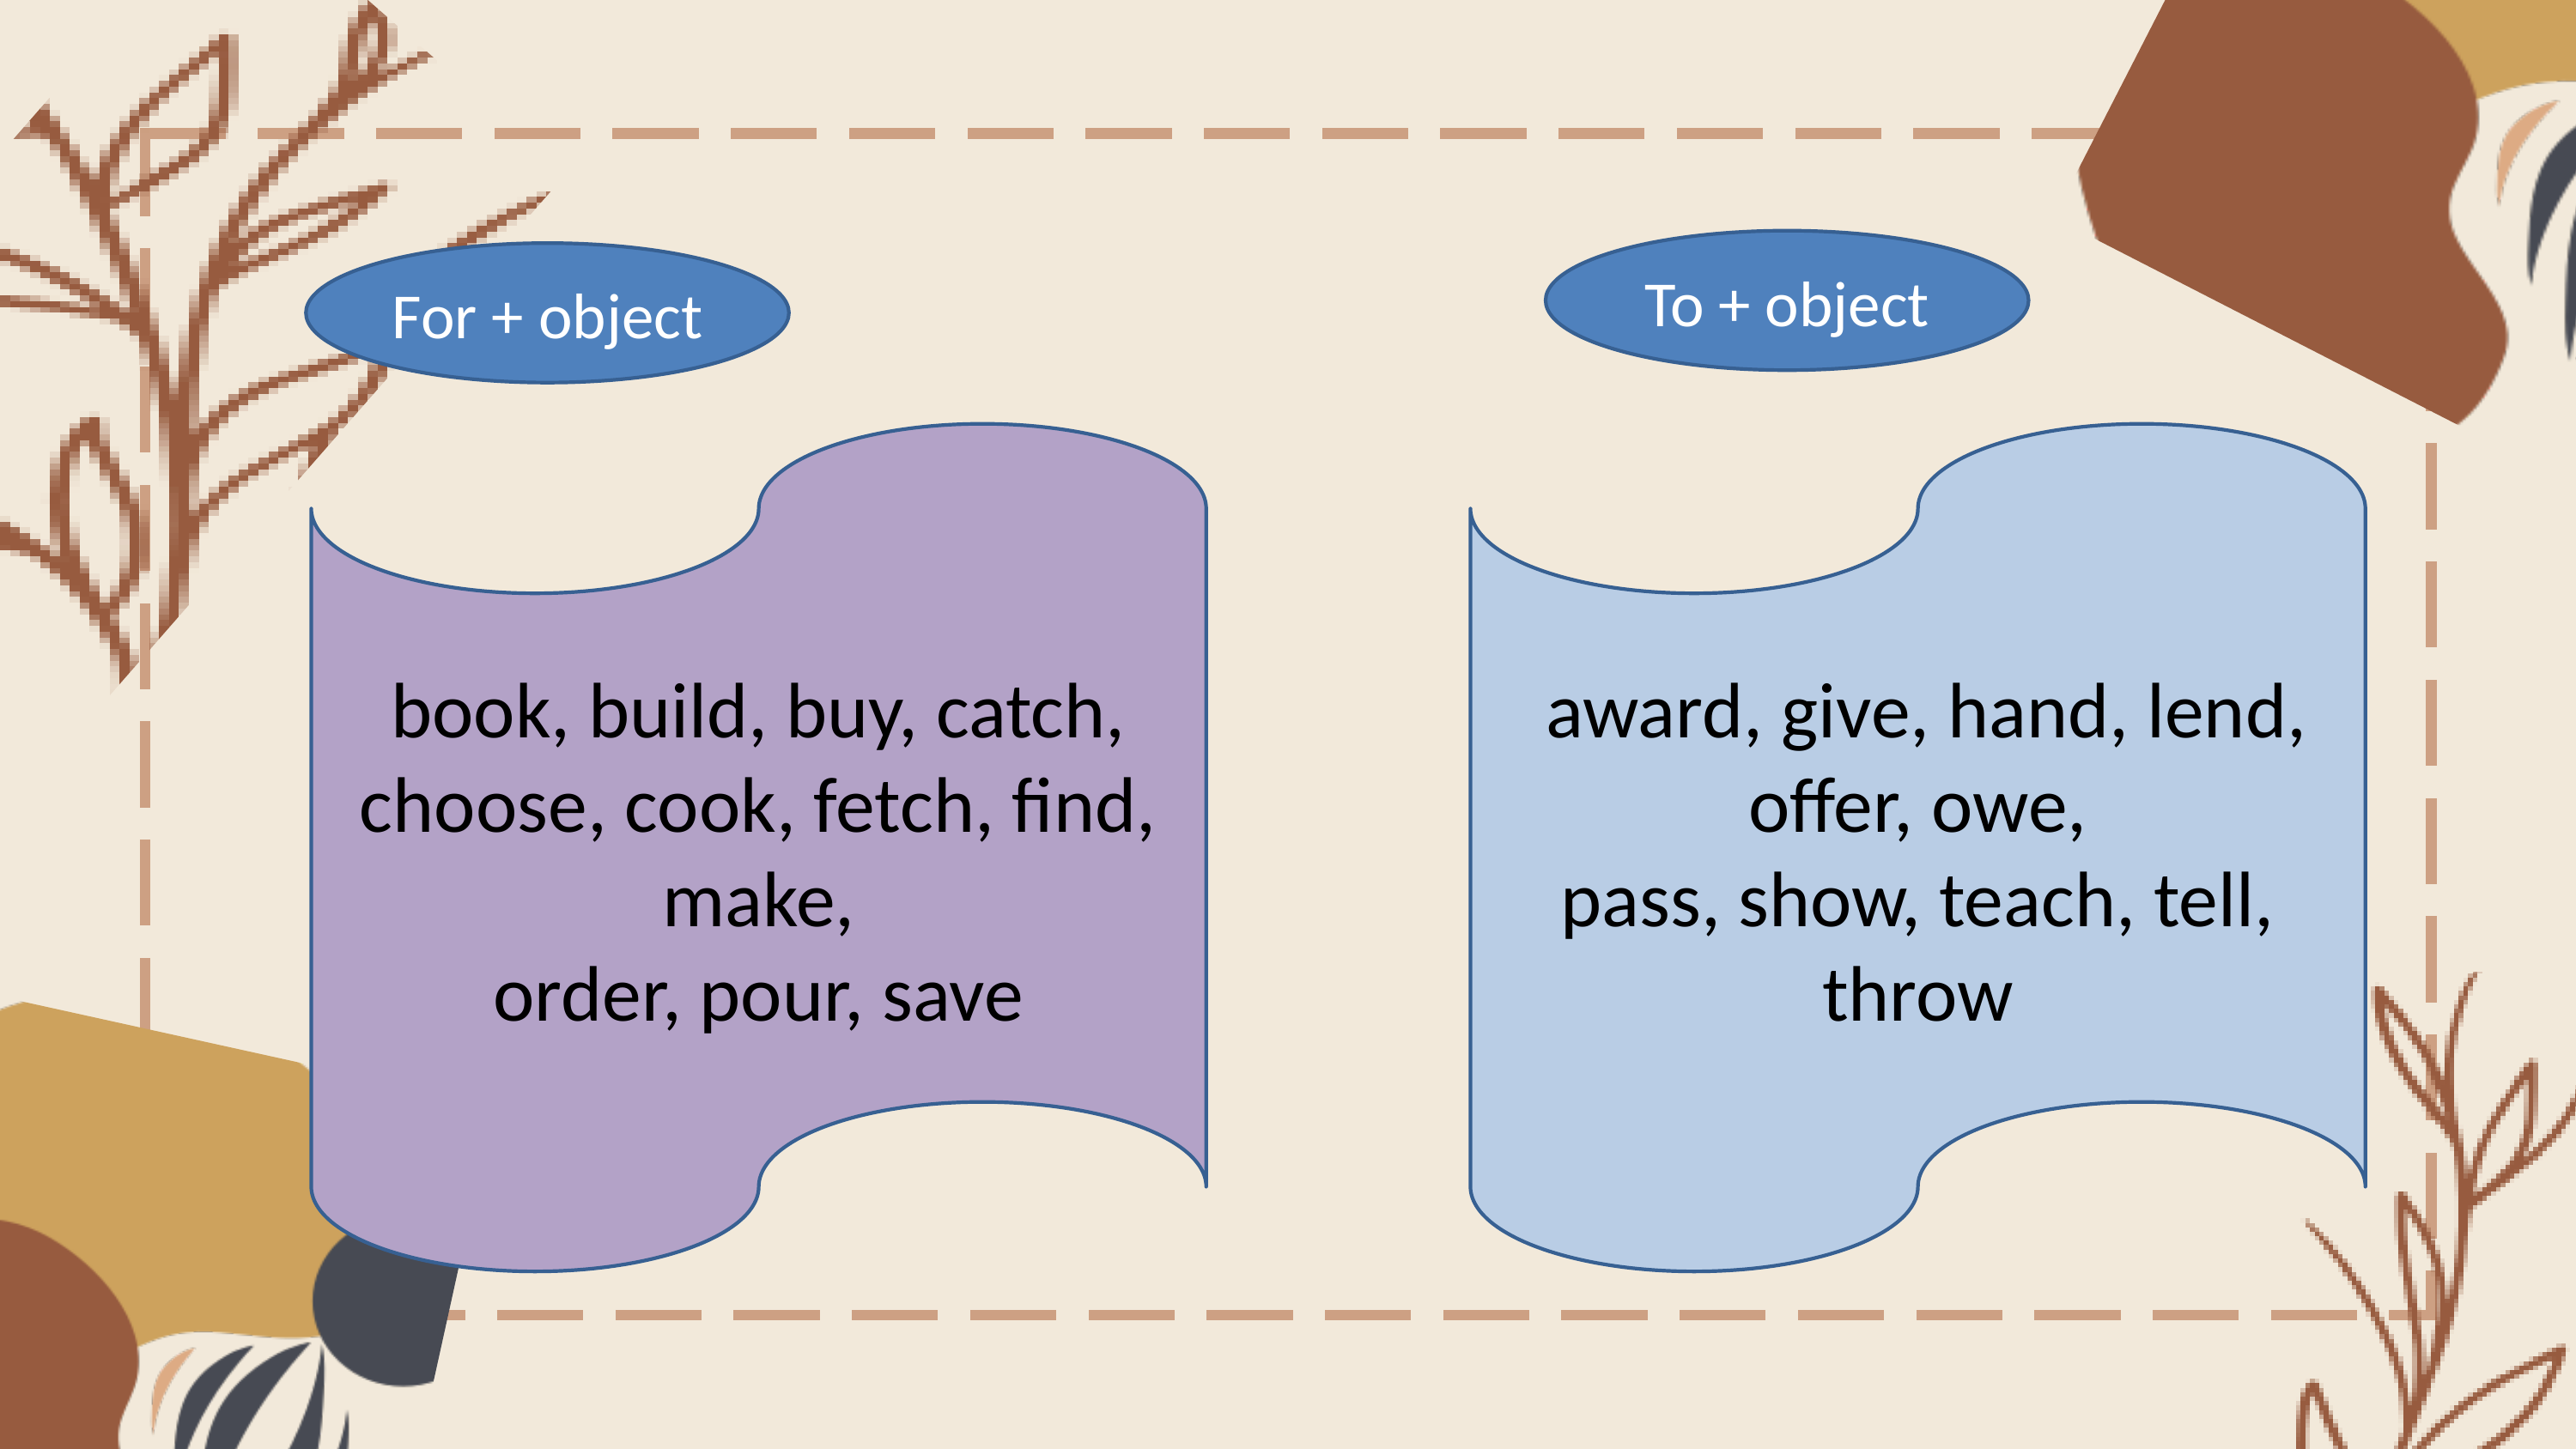

To + object
For + object
book, build, buy, catch, choose, cook, fetch, find, make,
order, pour, save
 award, give, hand, lend, offer, owe,
pass, show, teach, tell, throw